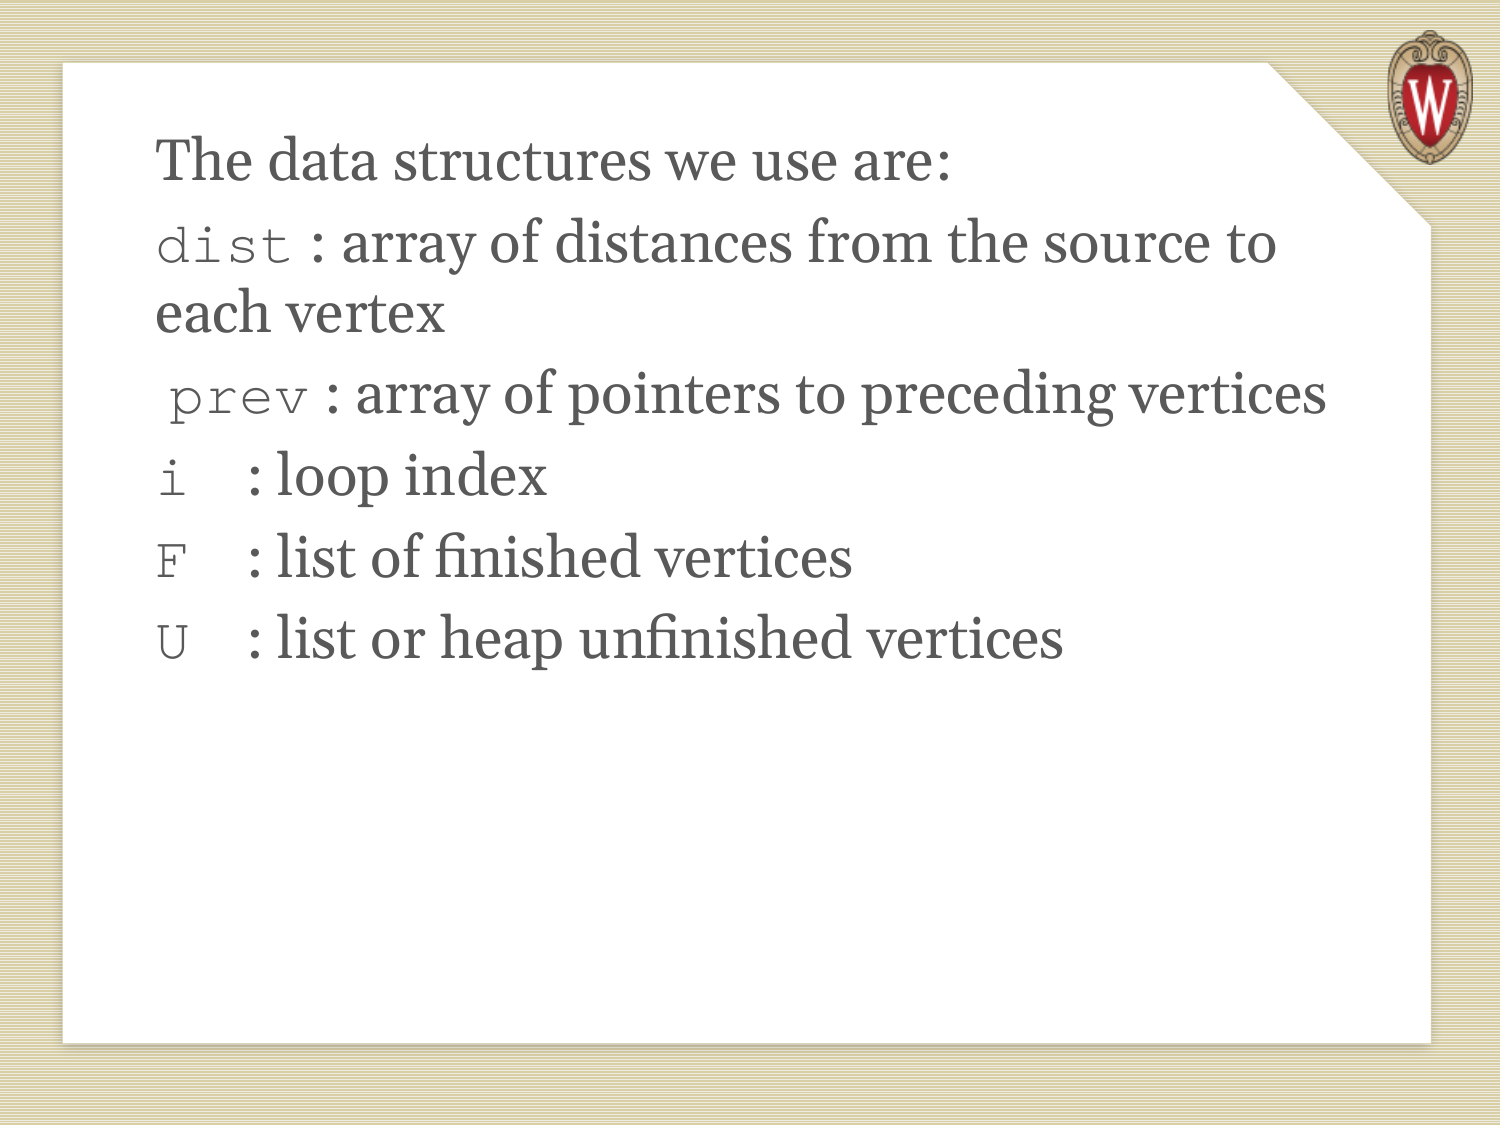

The data structures we use are:
dist : array of distances from the source to each vertex
 prev : array of pointers to preceding vertices
i    : loop index
F    : list of finished vertices
U    : list or heap unfinished vertices